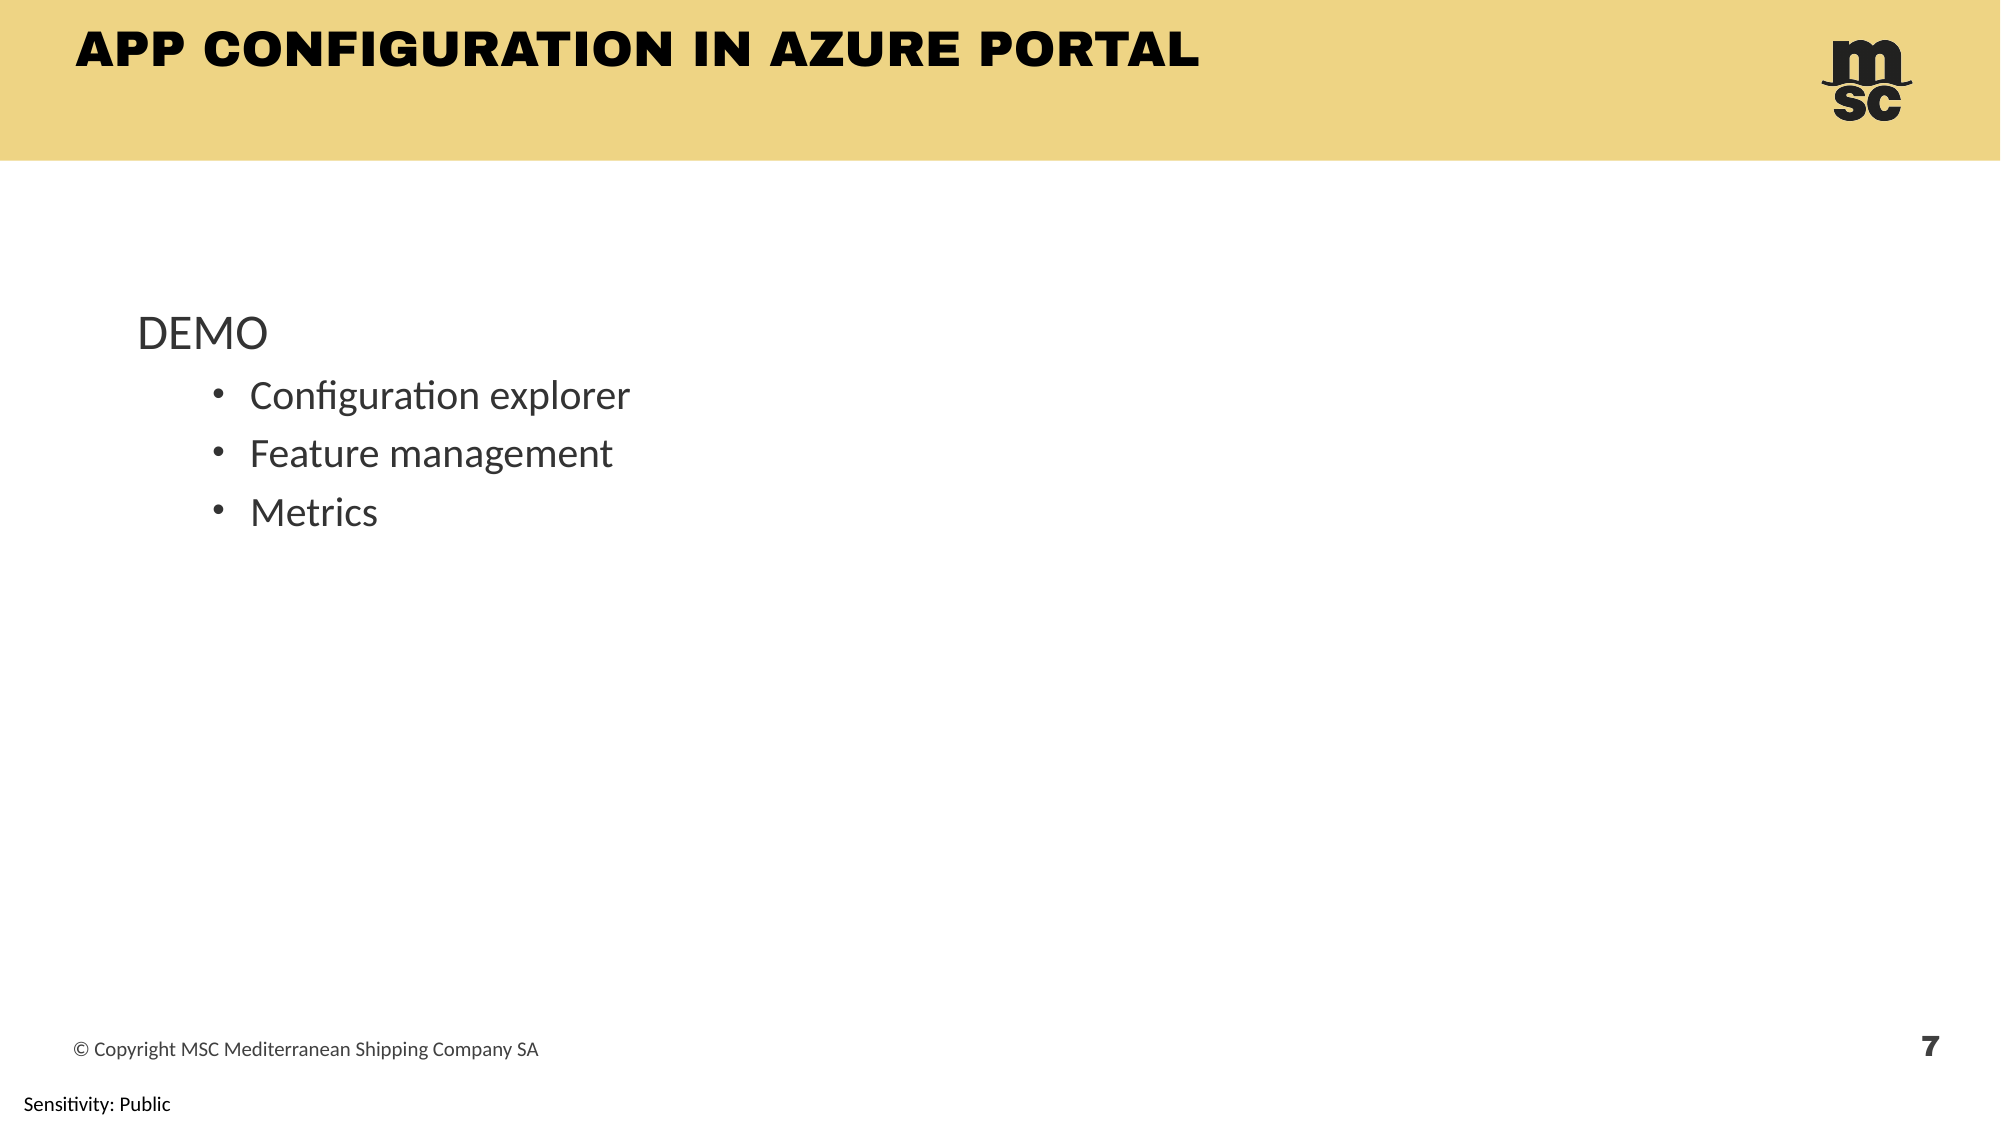

# App configuration in Azure Portal
DEMO
Configuration explorer
Feature management
Metrics

7
© Copyright MSC Mediterranean Shipping Company SA